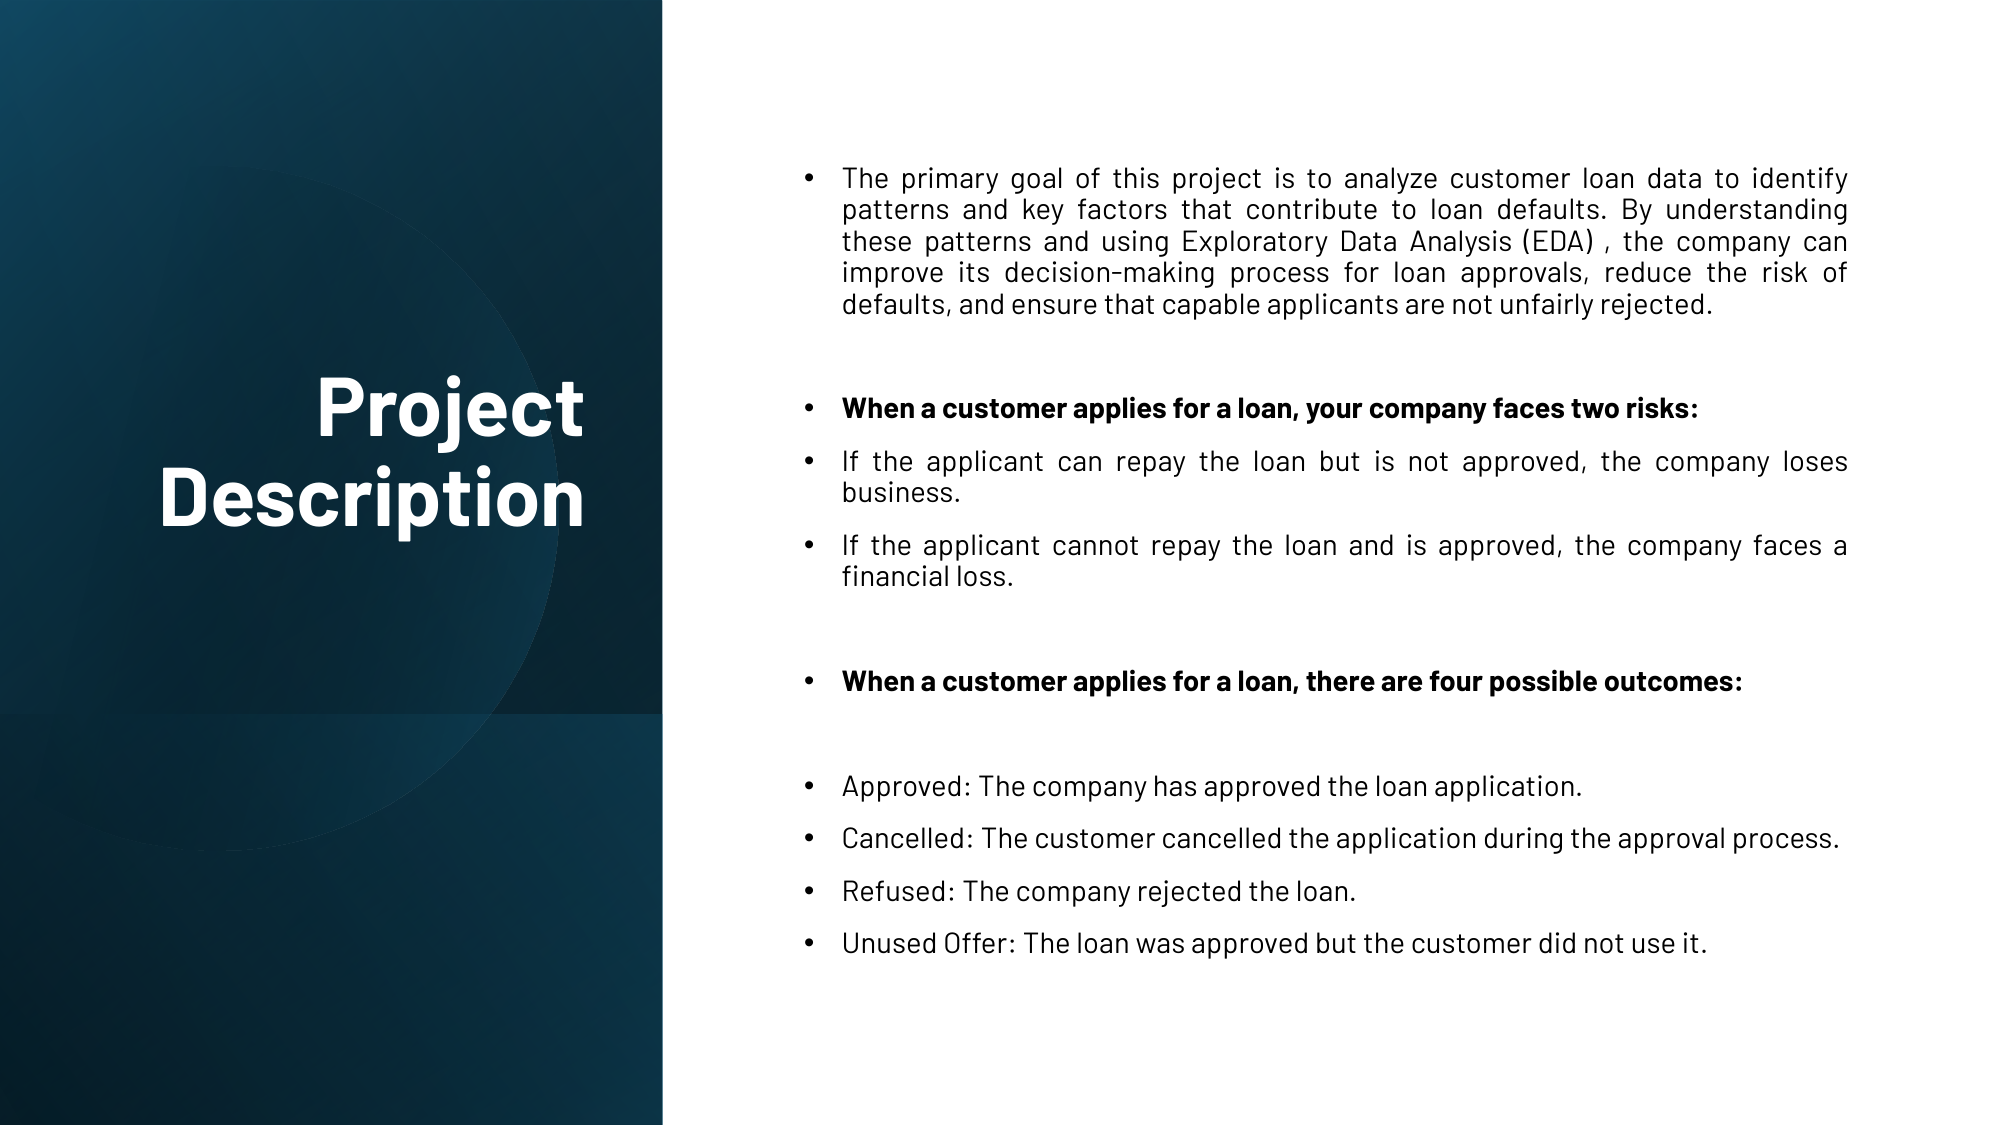

# Project Description
The primary goal of this project is to analyze customer loan data to identify patterns and key factors that contribute to loan defaults. By understanding these patterns and using Exploratory Data Analysis (EDA) , the company can improve its decision-making process for loan approvals, reduce the risk of defaults, and ensure that capable applicants are not unfairly rejected.

When a customer applies for a loan, your company faces two risks:
If the applicant can repay the loan but is not approved, the company loses business.
If the applicant cannot repay the loan and is approved, the company faces a financial loss.

When a customer applies for a loan, there are four possible outcomes:

Approved: The company has approved the loan application.
Cancelled: The customer cancelled the application during the approval process.
Refused: The company rejected the loan.
Unused Offer: The loan was approved but the customer did not use it.